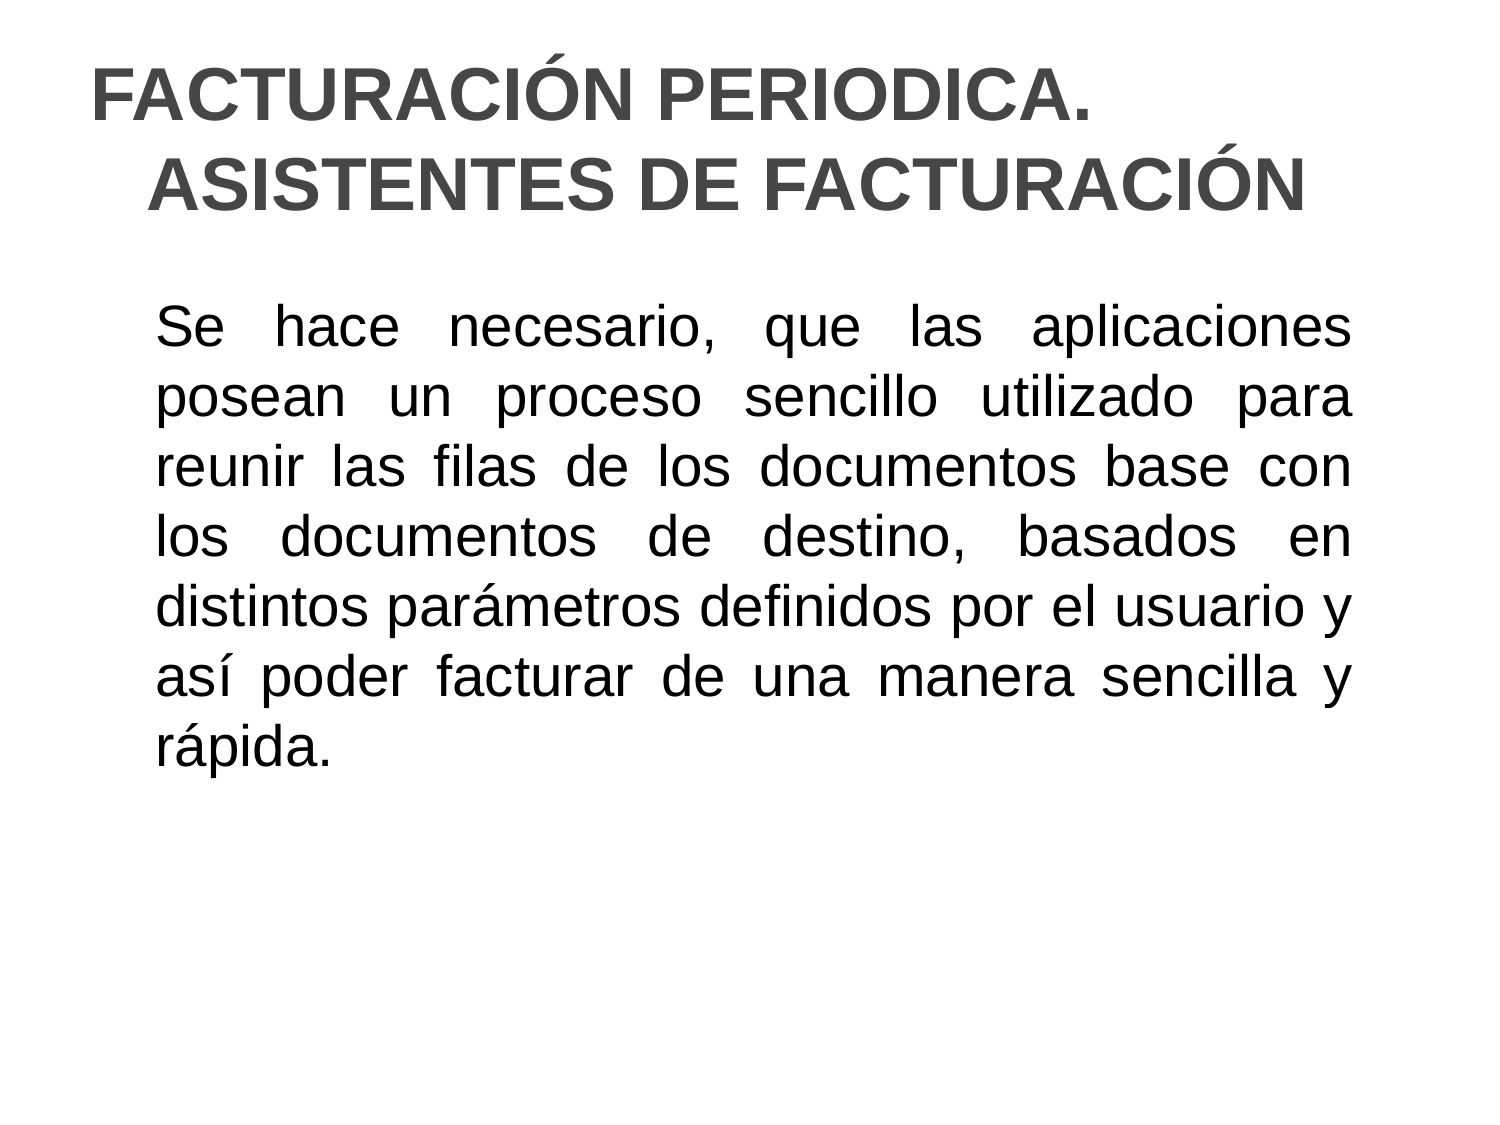

# FACTURACIÓN PERIODICA. ASISTENTES DE FACTURACIÓN
Se hace necesario, que las aplicaciones posean un proceso sencillo utilizado para reunir las filas de los documentos base con los documentos de destino, basados en distintos parámetros definidos por el usuario y así poder facturar de una manera sencilla y rápida.